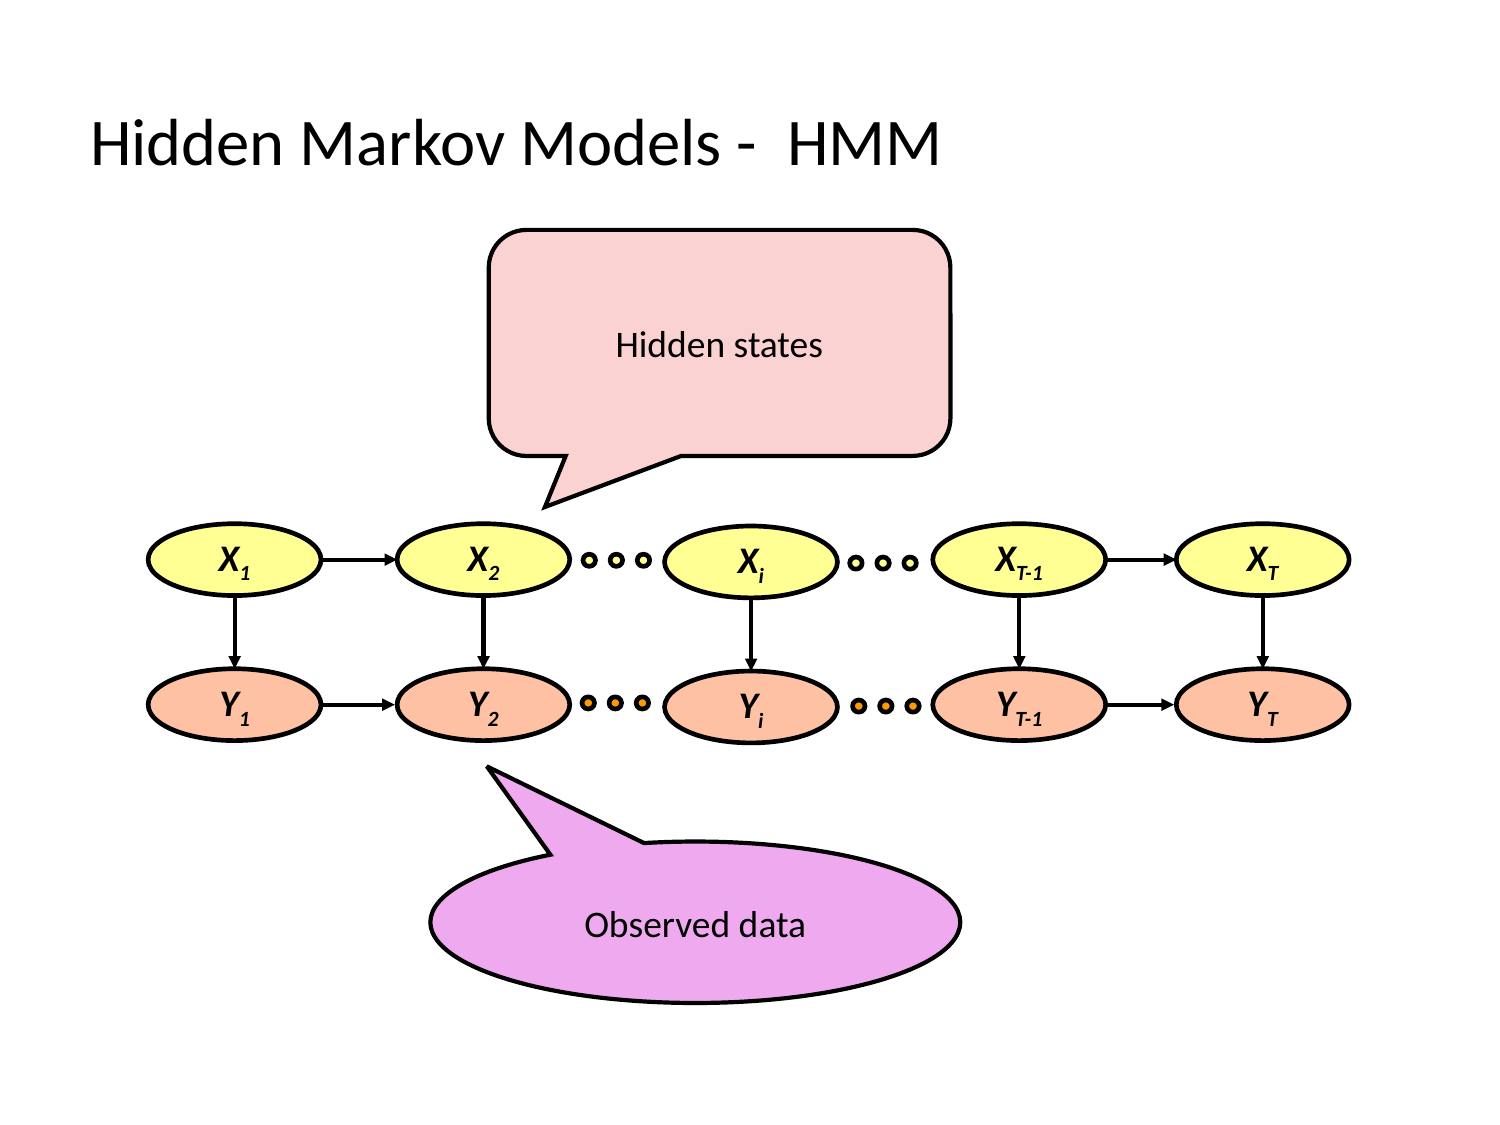

# Hidden Markov Models -  HMM
Hidden states
X1
X2
XT-1
XT
Xi

Y1
Y2
YT-1
YT
Yi

Observed data